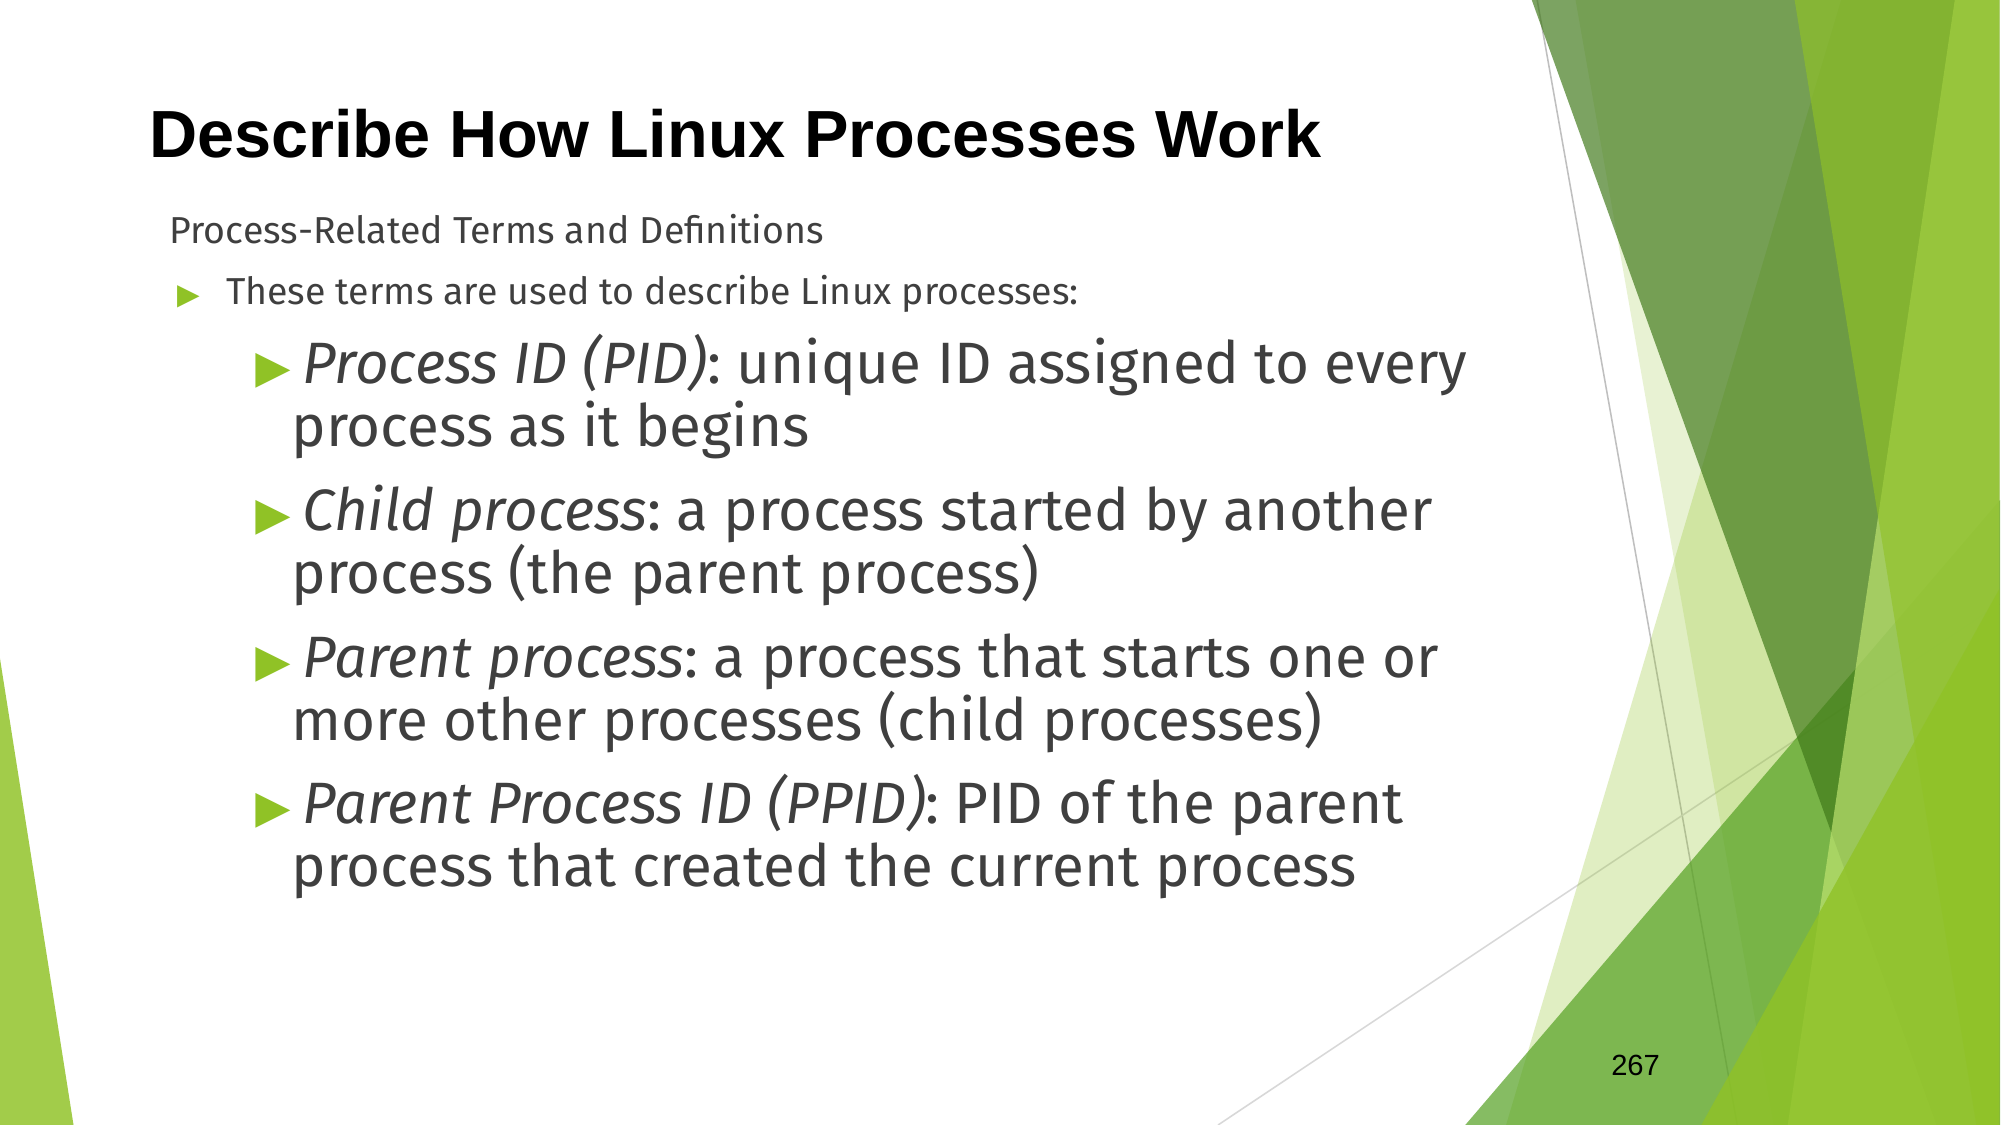

Describe How Linux Processes Work
Process-Related Terms and Definitions
These terms are used to describe Linux processes:
Process ID (PID): unique ID assigned to every process as it begins
Child process: a process started by another process (the parent process)
Parent process: a process that starts one or more other processes (child processes)
Parent Process ID (PPID): PID of the parent process that created the current process

267